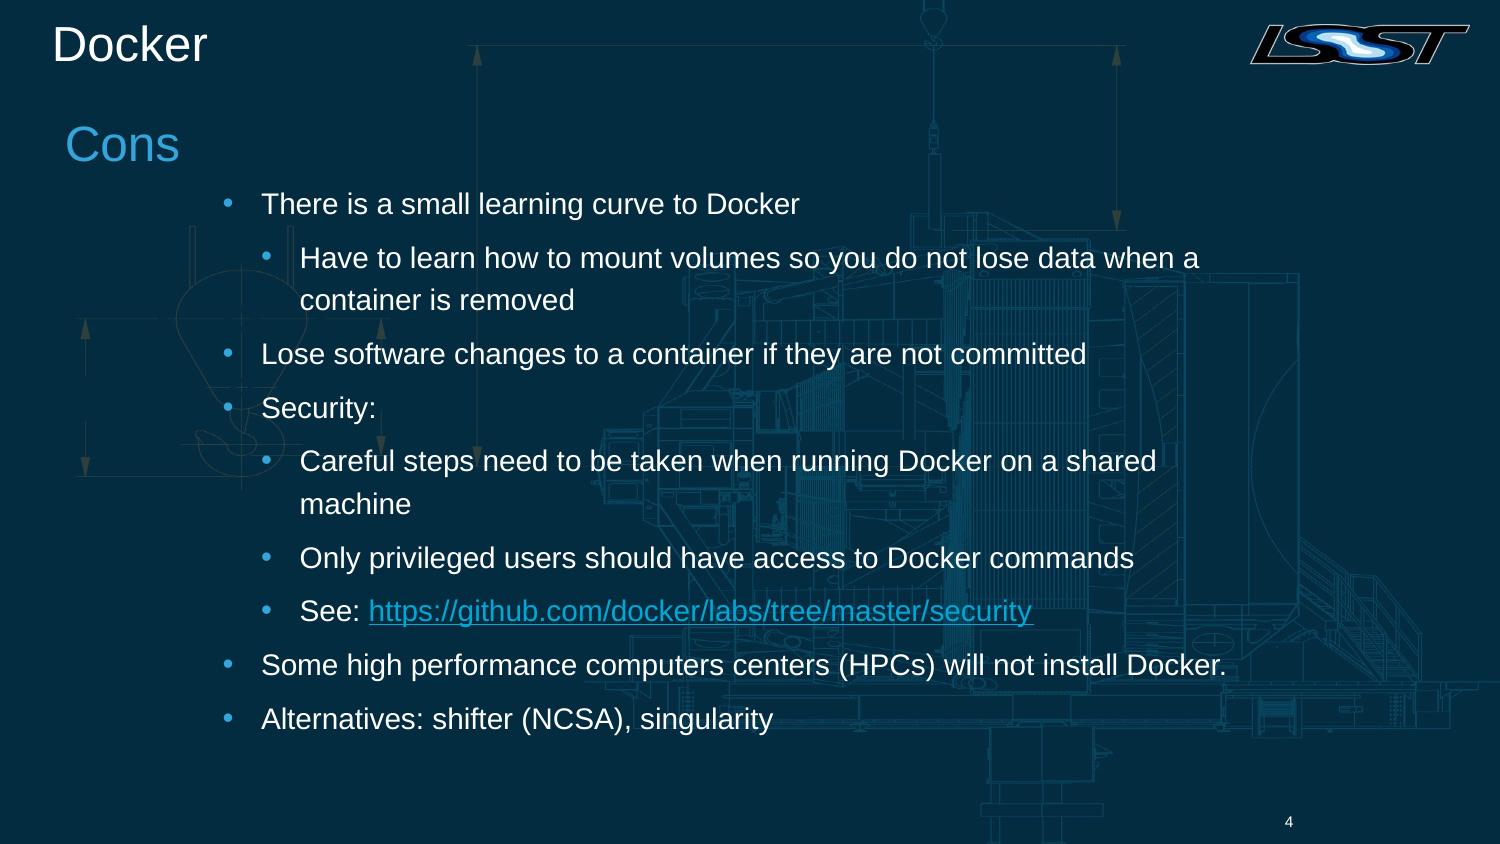

Docker
Cons
There is a small learning curve to Docker
Have to learn how to mount volumes so you do not lose data when a container is removed
Lose software changes to a container if they are not committed
Security:
Careful steps need to be taken when running Docker on a shared machine
Only privileged users should have access to Docker commands
See: https://github.com/docker/labs/tree/master/security
Some high performance computers centers (HPCs) will not install Docker.
Alternatives: shifter (NCSA), singularity
4